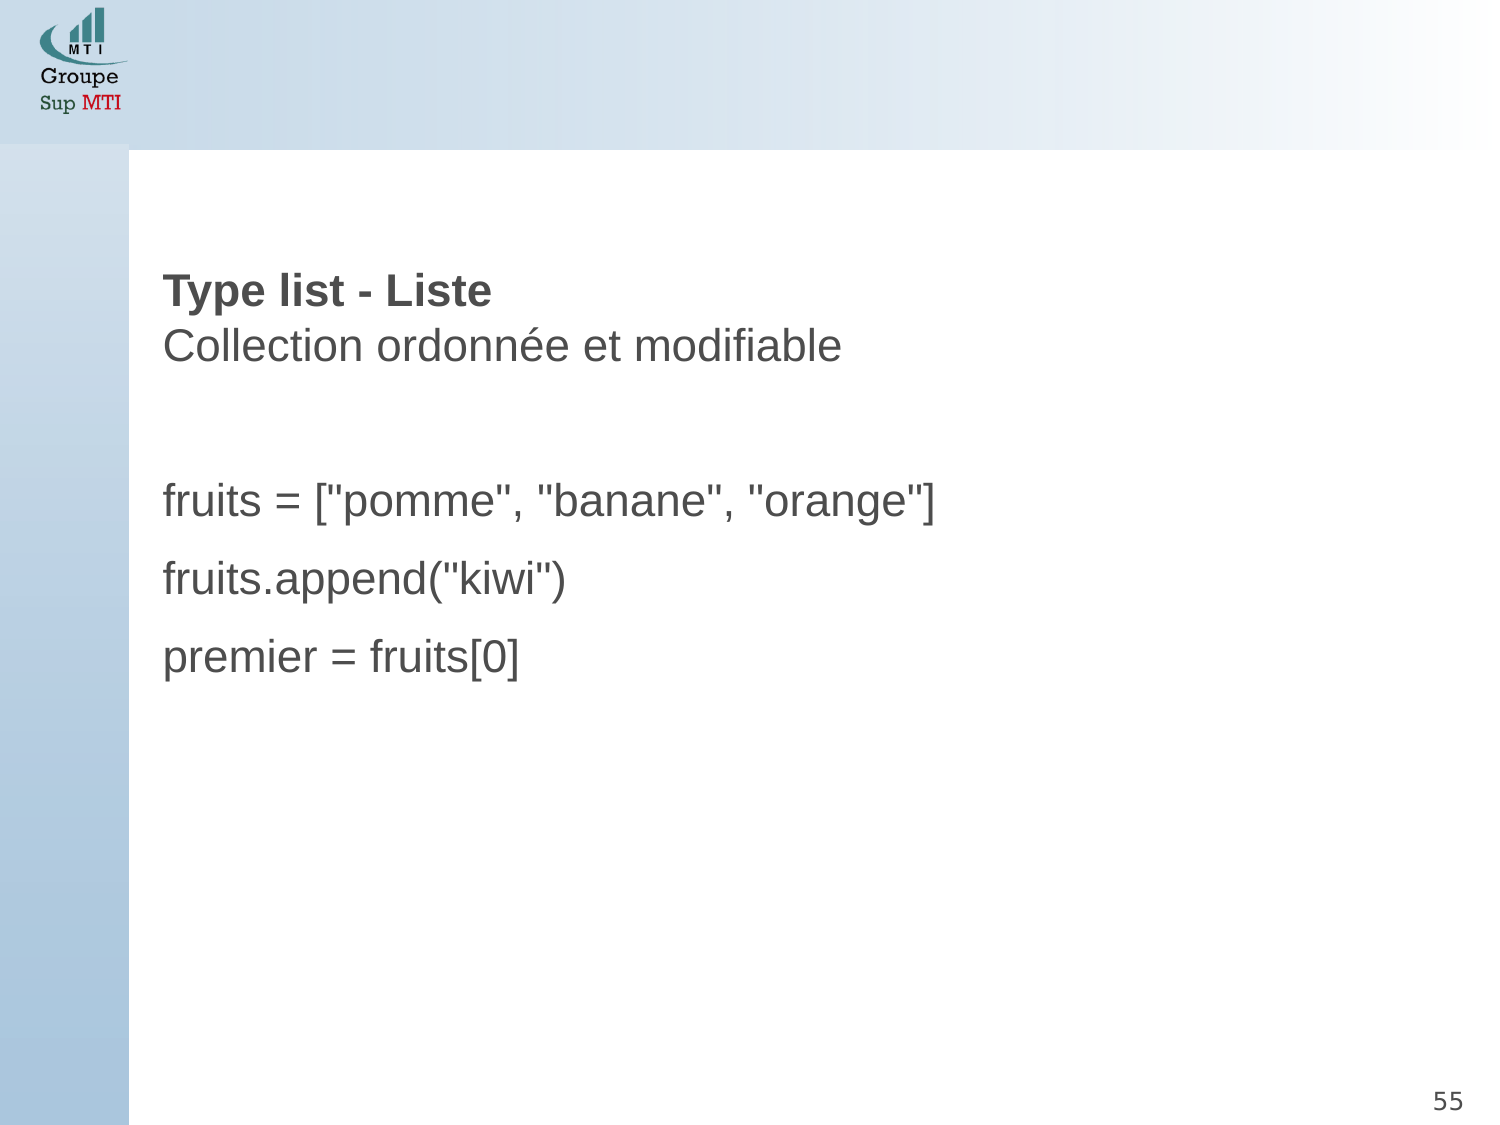

Type list - Liste
Collection ordonnée et modifiable

fruits = ["pomme", "banane", "orange"]
fruits.append("kiwi")
premier = fruits[0]